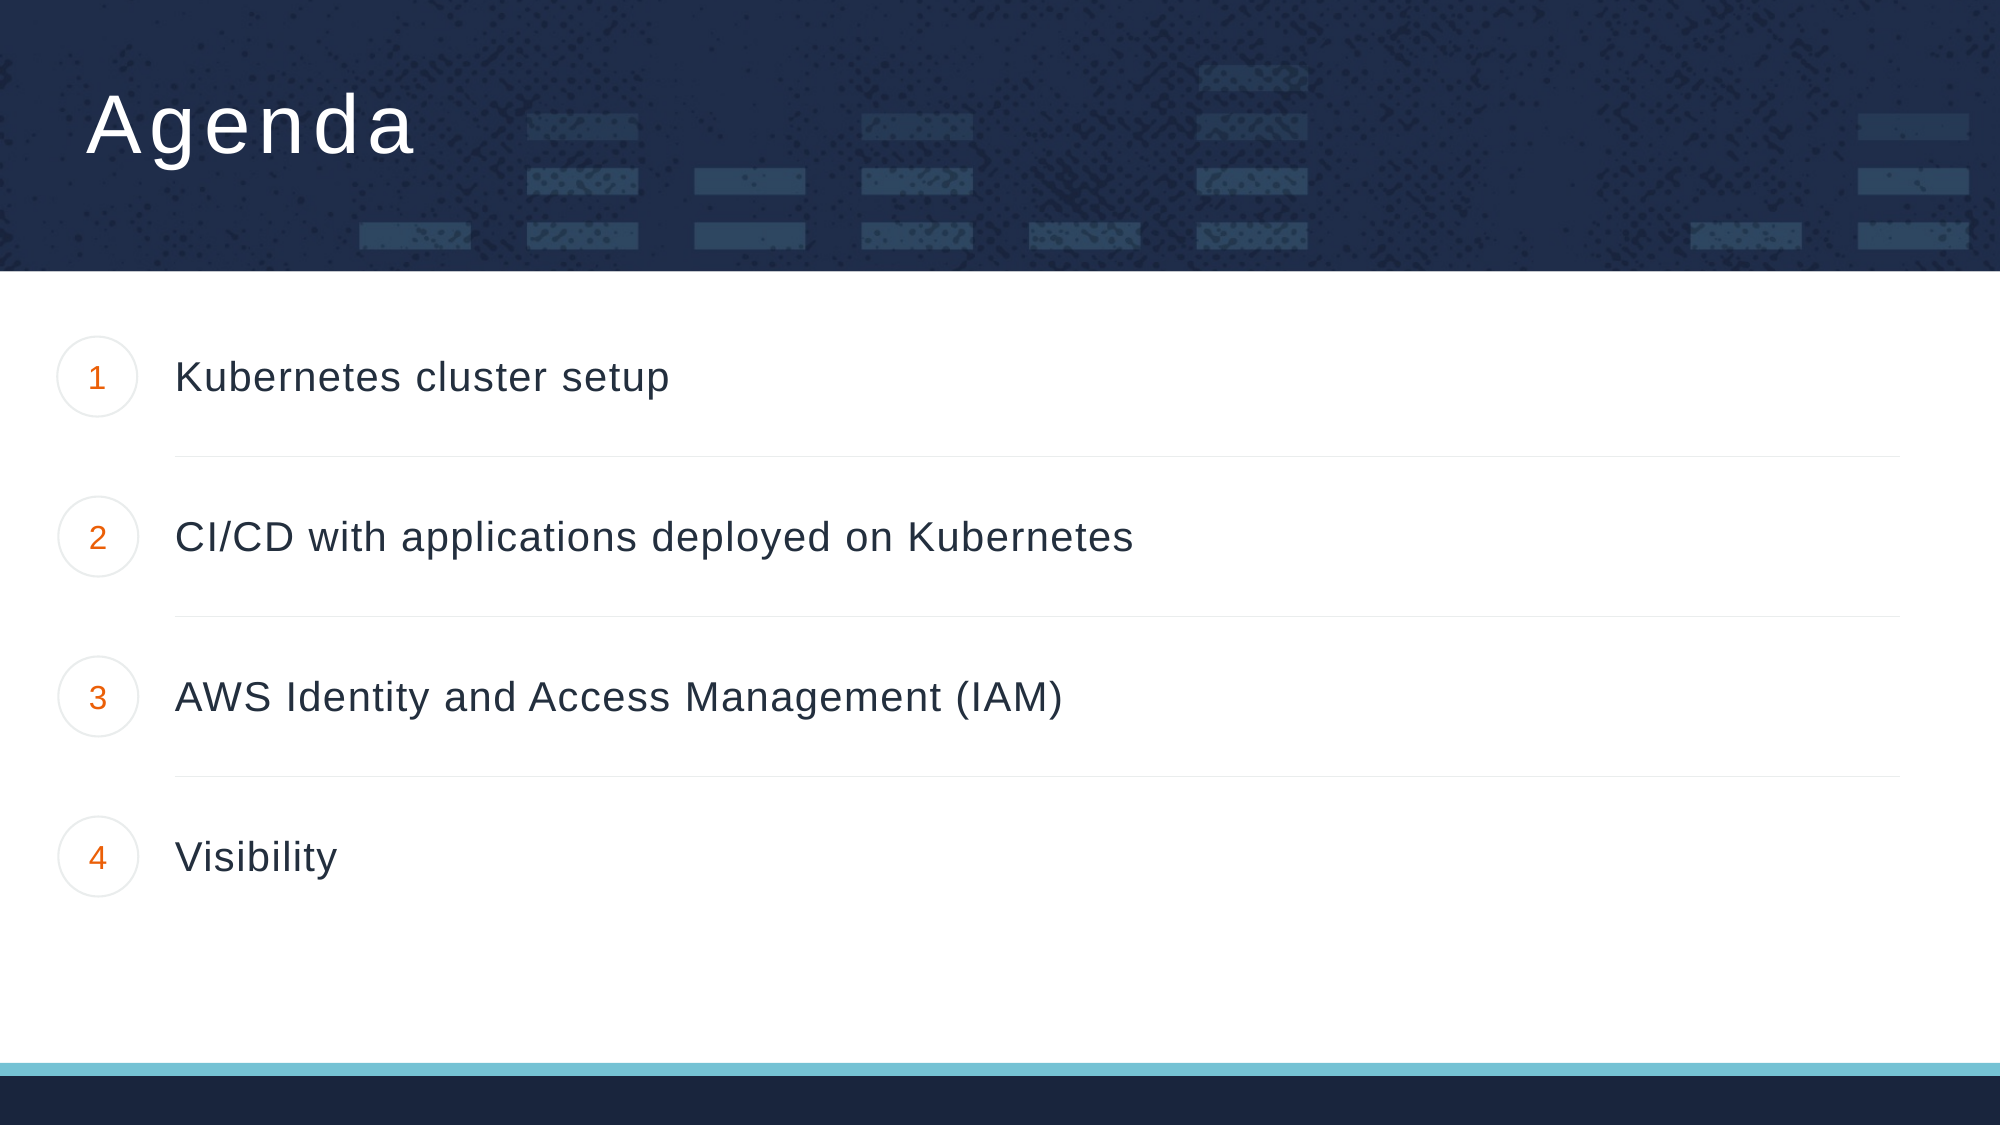

# Agenda
1
Kubernetes cluster setup
2
CI/CD with applications deployed on Kubernetes
3
AWS Identity and Access Management (IAM)
4
Visibility